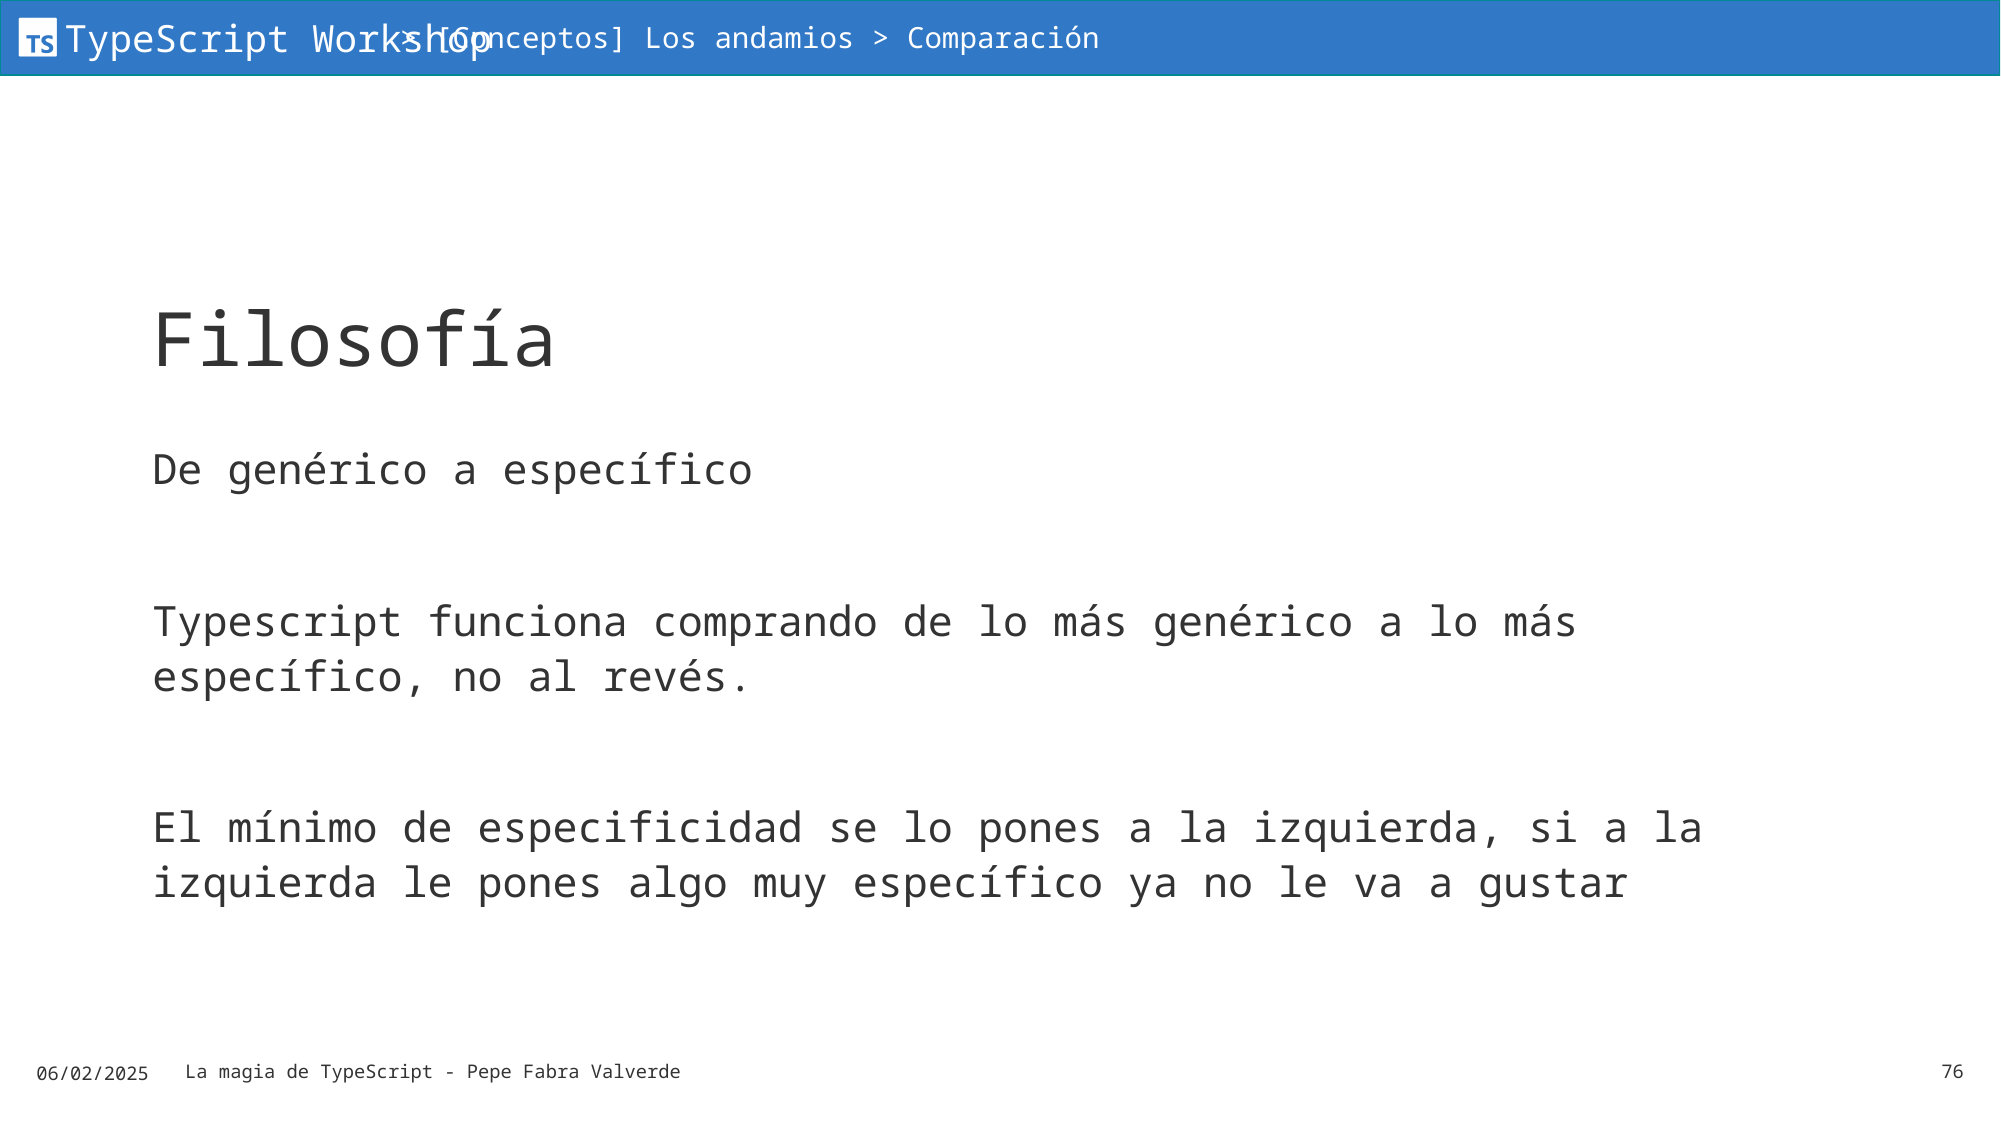

> [Conceptos] Los andamios > Comparación
# Filosofía
De genérico a específico

Typescript funciona comprando de lo más genérico a lo más específico, no al revés.

El mínimo de especificidad se lo pones a la izquierda, si a la izquierda le pones algo muy específico ya no le va a gustar
06/02/2025
La magia de TypeScript - Pepe Fabra Valverde
76